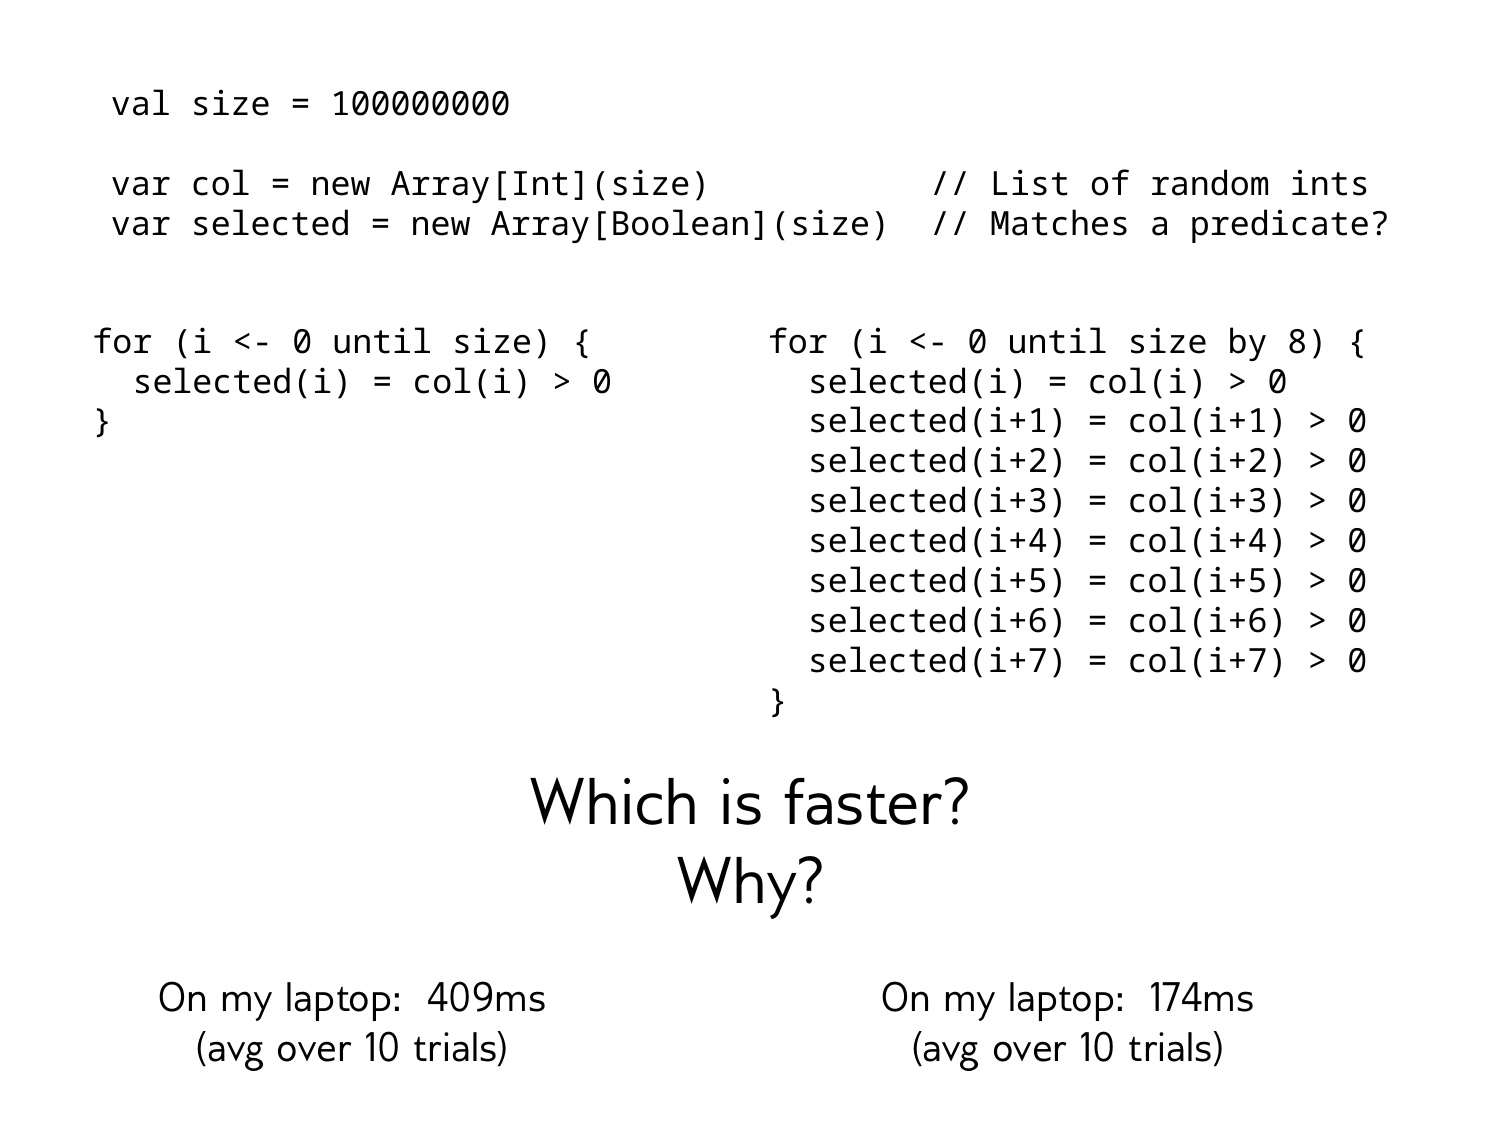

val size = 100000000

var col = new Array[Int](size)           // List of random ints
var selected = new Array[Boolean](size)  // Matches a predicate?
for (i <- 0 until size) {
  selected(i) = col(i) > 0
}
for (i <- 0 until size by 8) {
  selected(i) = col(i) > 0
  selected(i+1) = col(i+1) > 0
  selected(i+2) = col(i+2) > 0
  selected(i+3) = col(i+3) > 0
  selected(i+4) = col(i+4) > 0
  selected(i+5) = col(i+5) > 0
  selected(i+6) = col(i+6) > 0
  selected(i+7) = col(i+7) > 0
}
Which is faster?
Why?
On my laptop:  409ms
(avg over 10 trials)
On my laptop:  174ms
(avg over 10 trials)